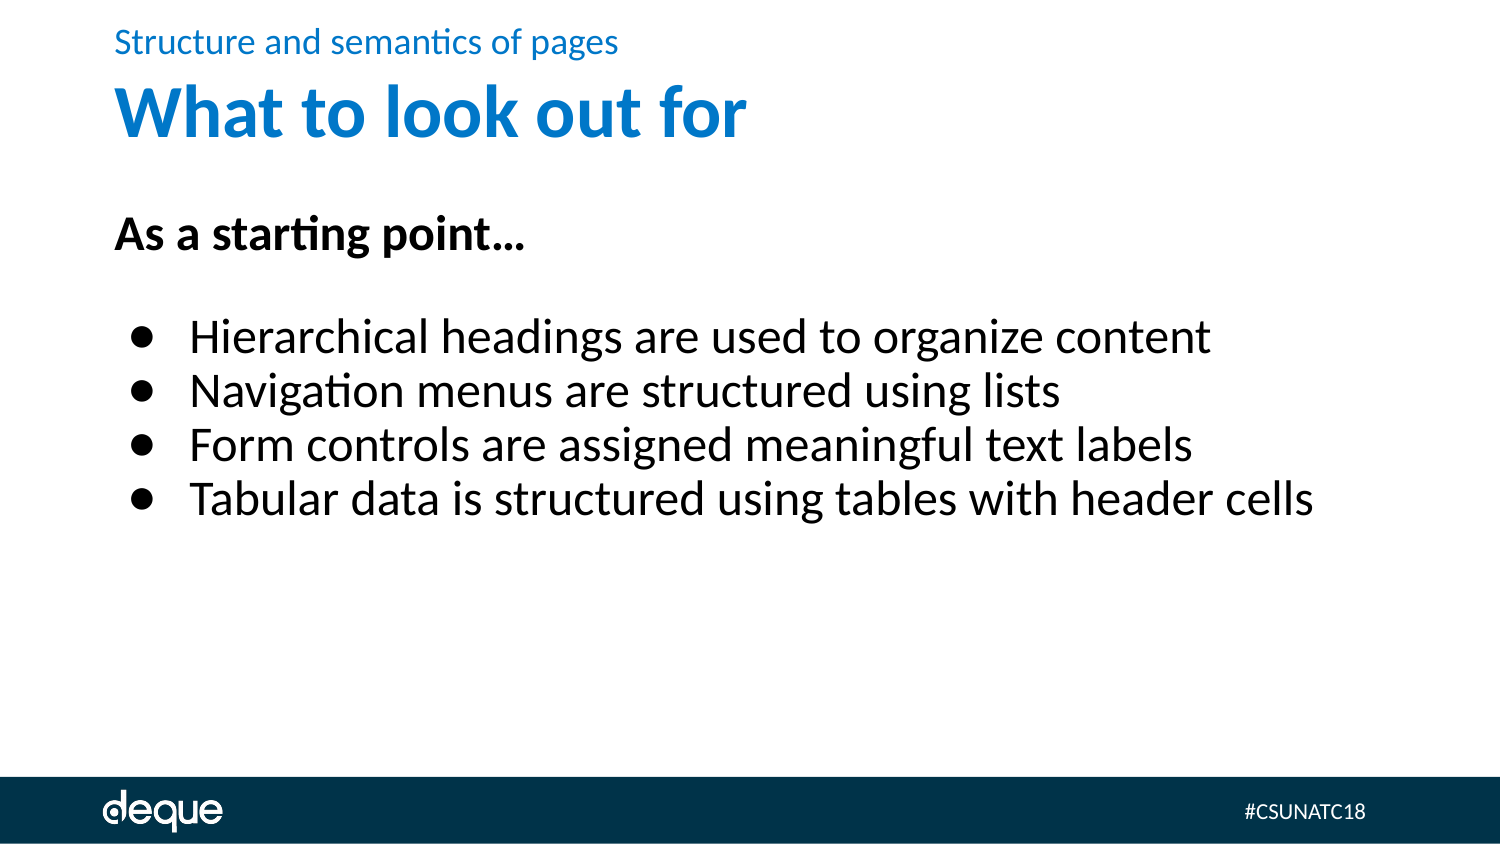

# Structure and semantics of pages What to look out for
As a starting point…
Hierarchical headings are used to organize content
Navigation menus are structured using lists
Form controls are assigned meaningful text labels
Tabular data is structured using tables with header cells